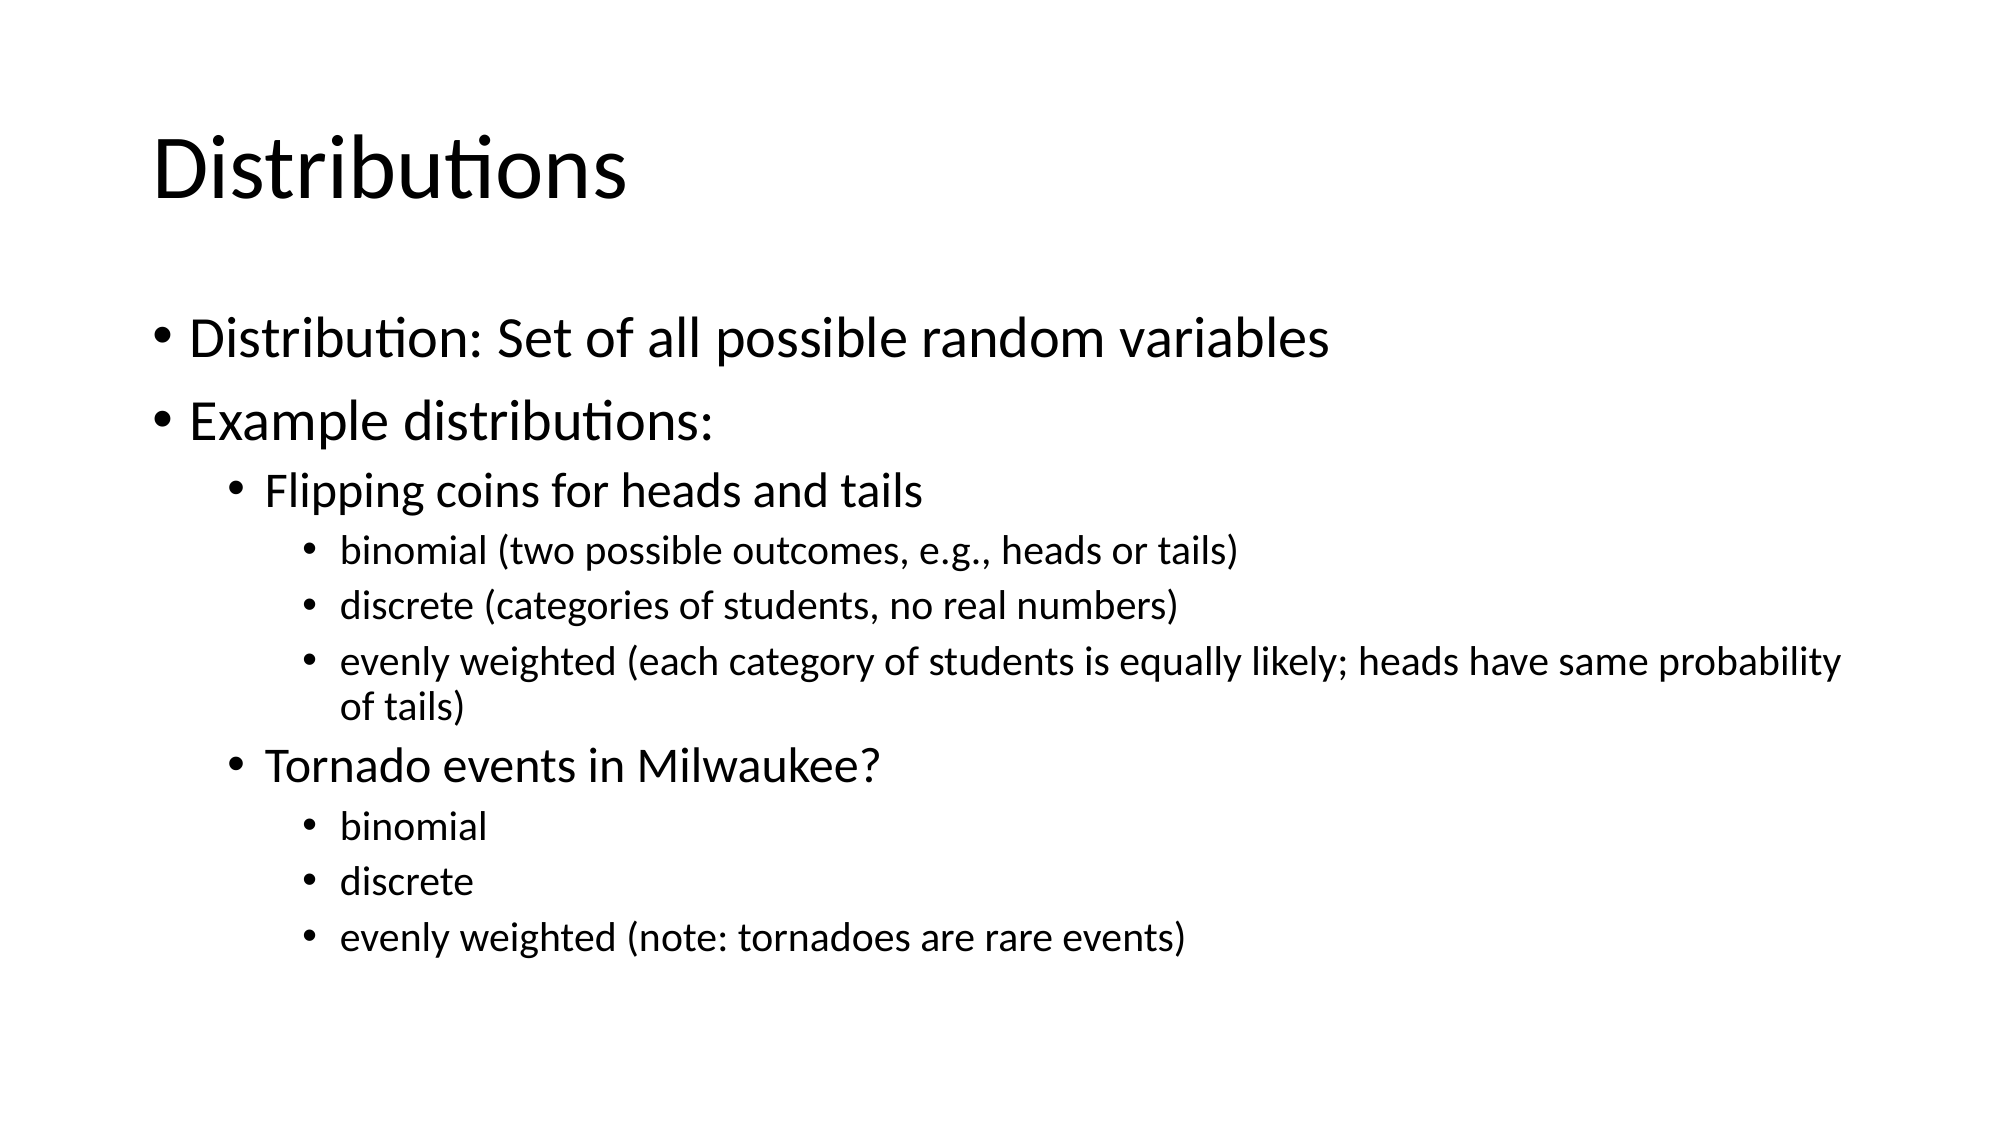

# Distributions
Distribution: Set of all possible random variables
Example distributions:
Flipping coins for heads and tails
binomial (two possible outcomes, e.g., heads or tails)
discrete (categories of students, no real numbers)
evenly weighted (each category of students is equally likely; heads have same probability of tails)
Tornado events in Milwaukee?
binomial
discrete
evenly weighted (note: tornadoes are rare events)